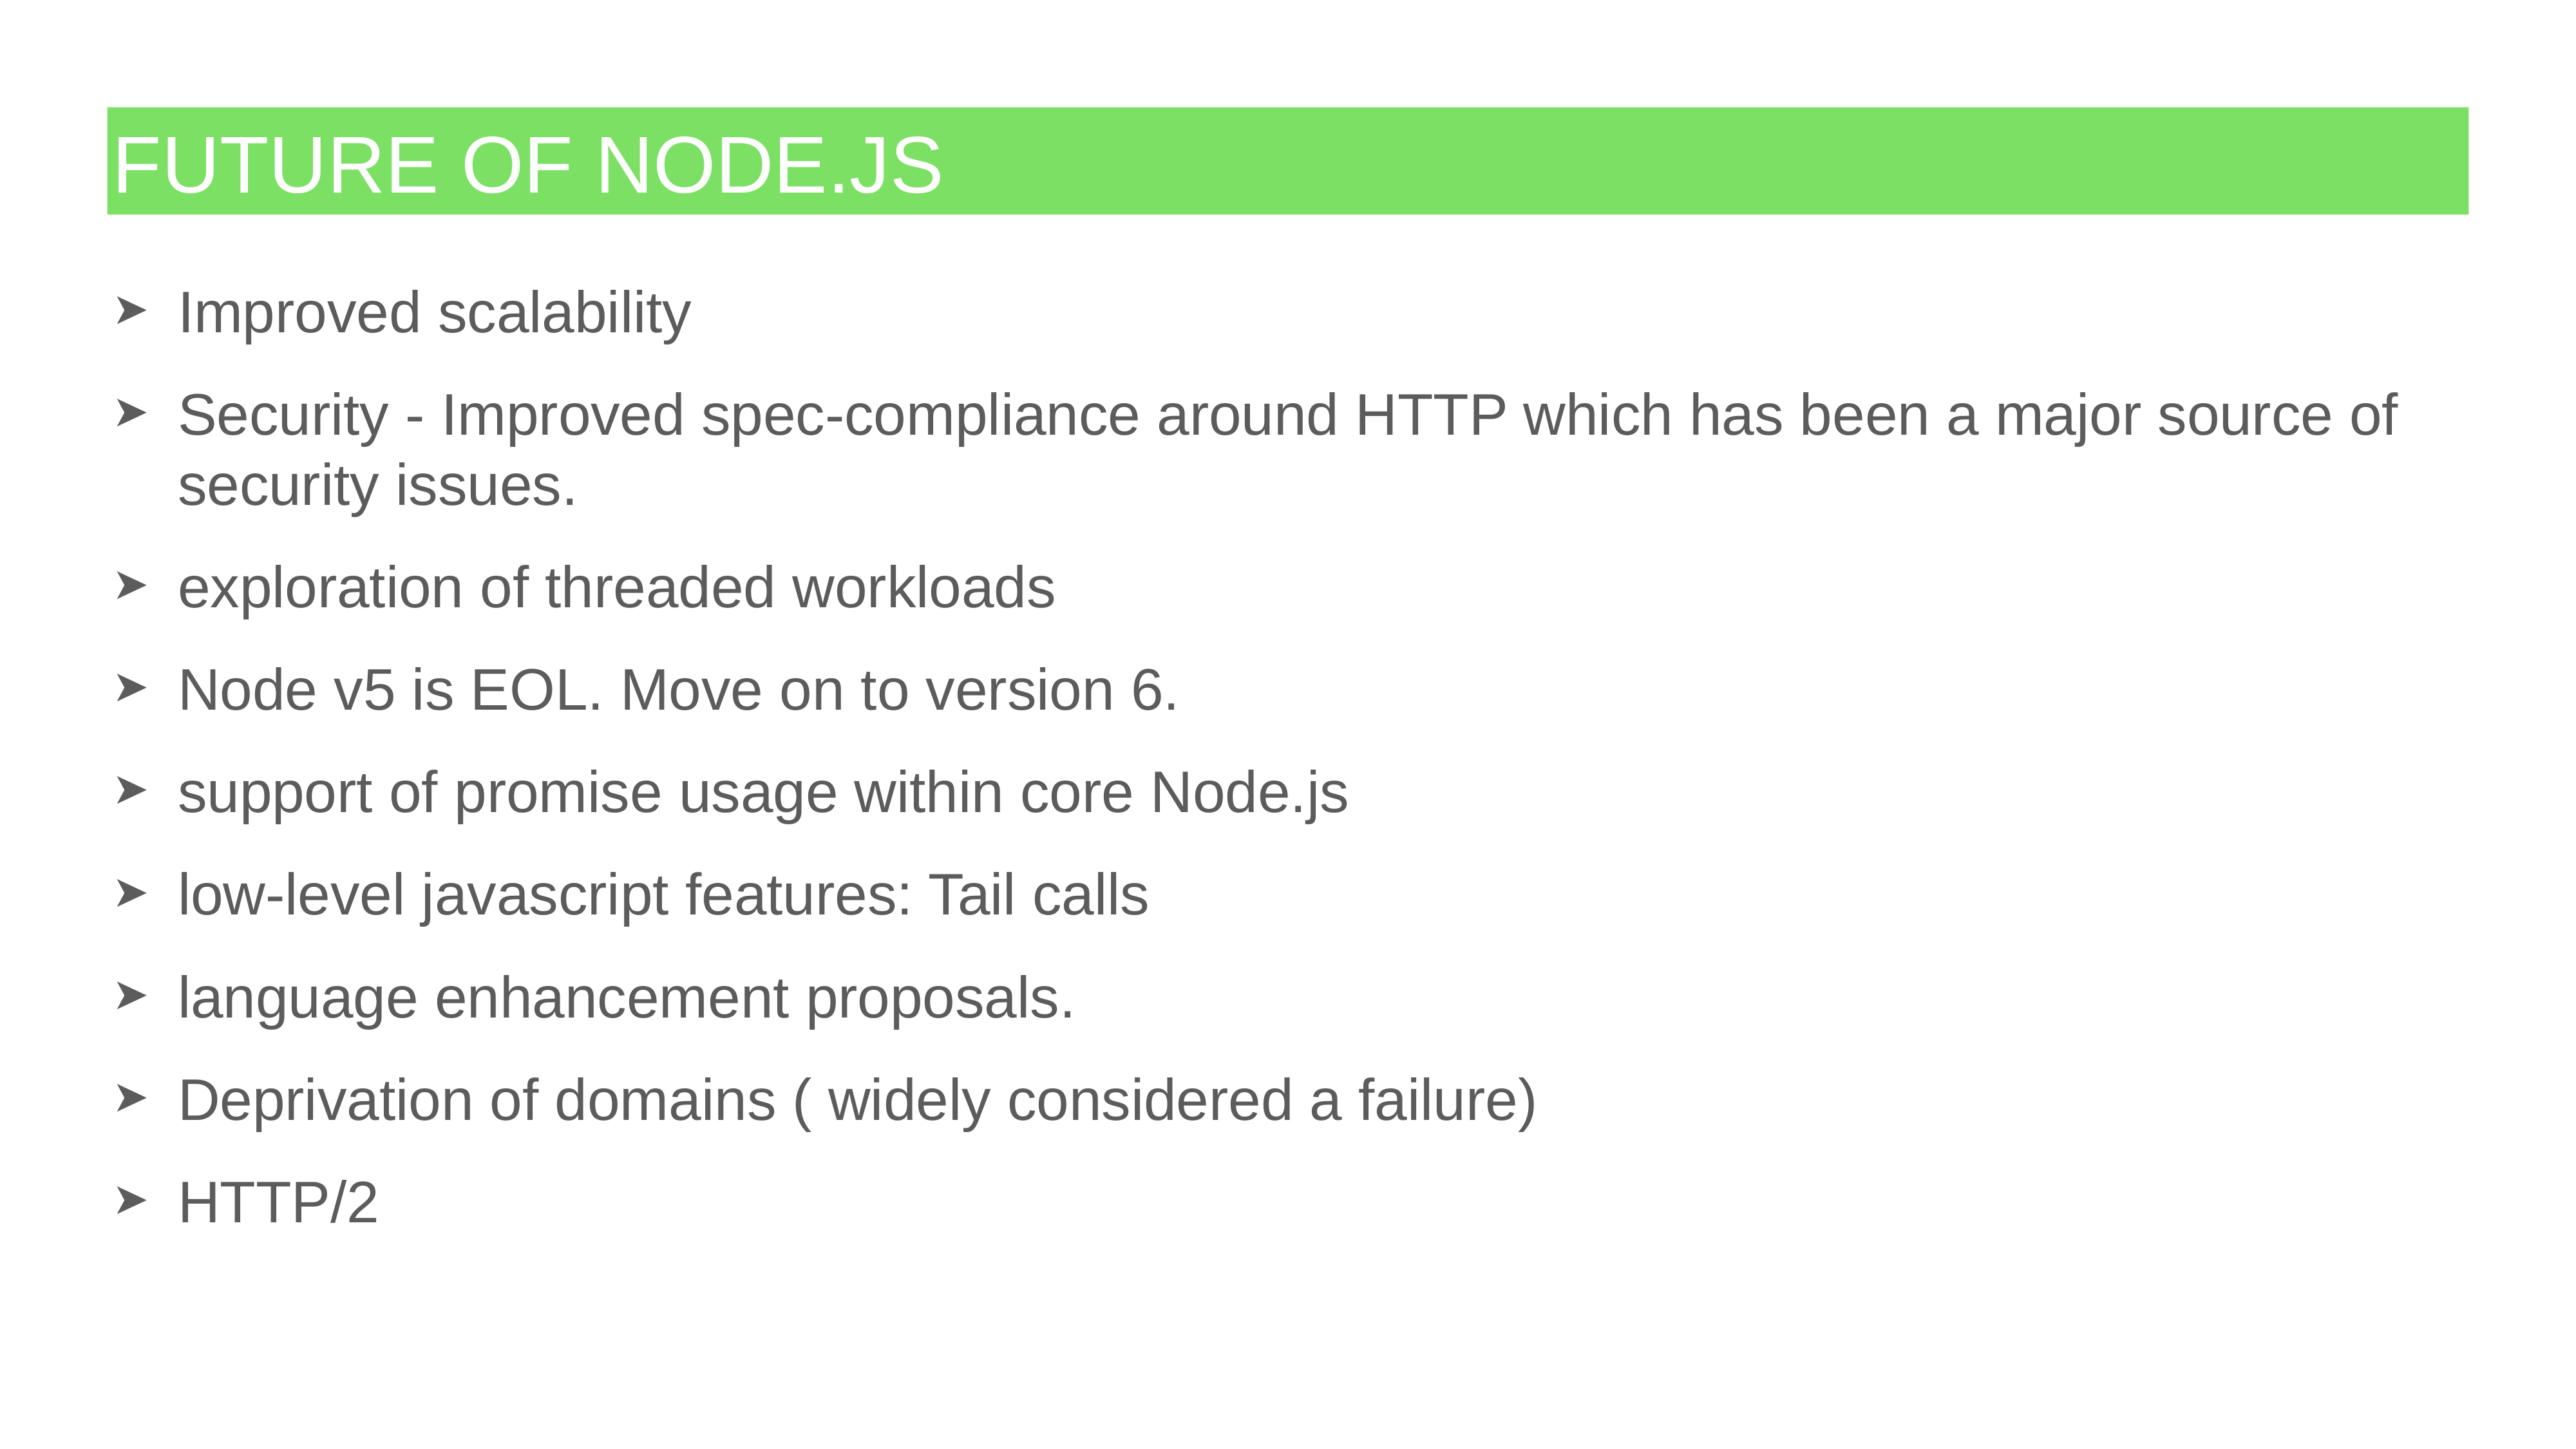

# Future of node.js

Improved scalability
Security - Improved spec-compliance around HTTP which has been a major source of security issues.
exploration of threaded workloads
Node v5 is EOL. Move on to version 6.
support of promise usage within core Node.js
low-level javascript features: Tail calls
language enhancement proposals.
Deprivation of domains ( widely considered a failure)
HTTP/2